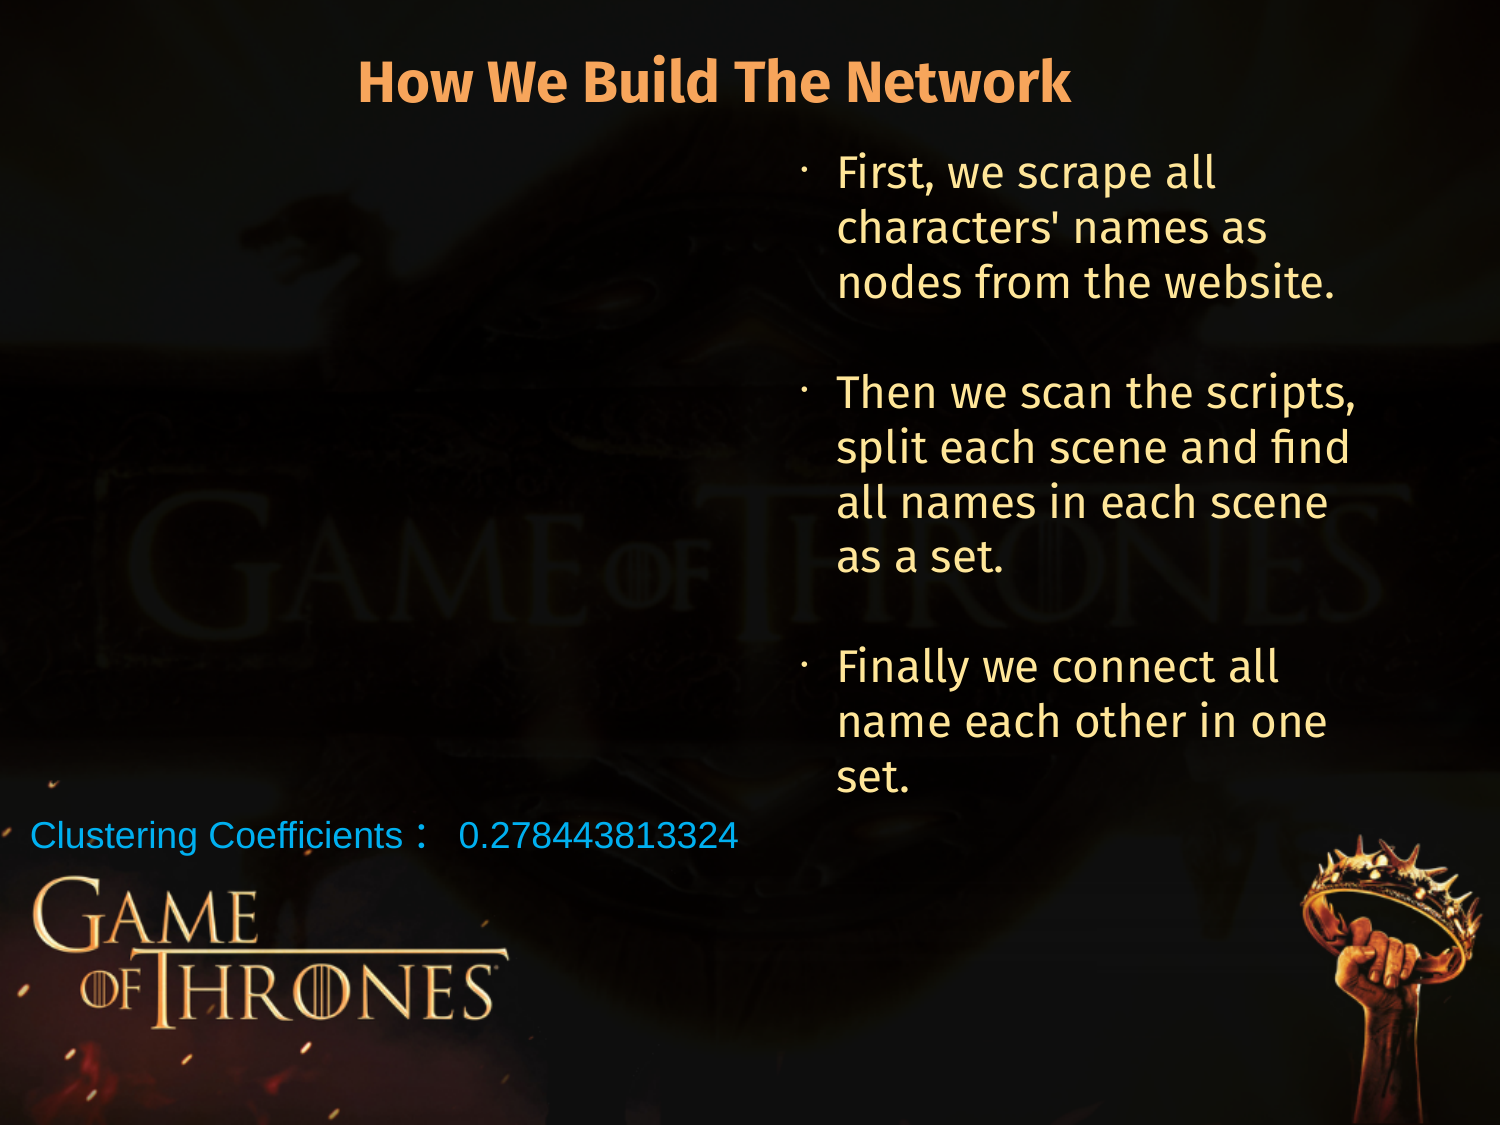

How We Build The Network
First, we scrape all characters' names as nodes from the website.

Then we scan the scripts, split each scene and find all names in each scene as a set.

Finally we connect all name each other in one set.

Clustering Coefficients：0.278443813324